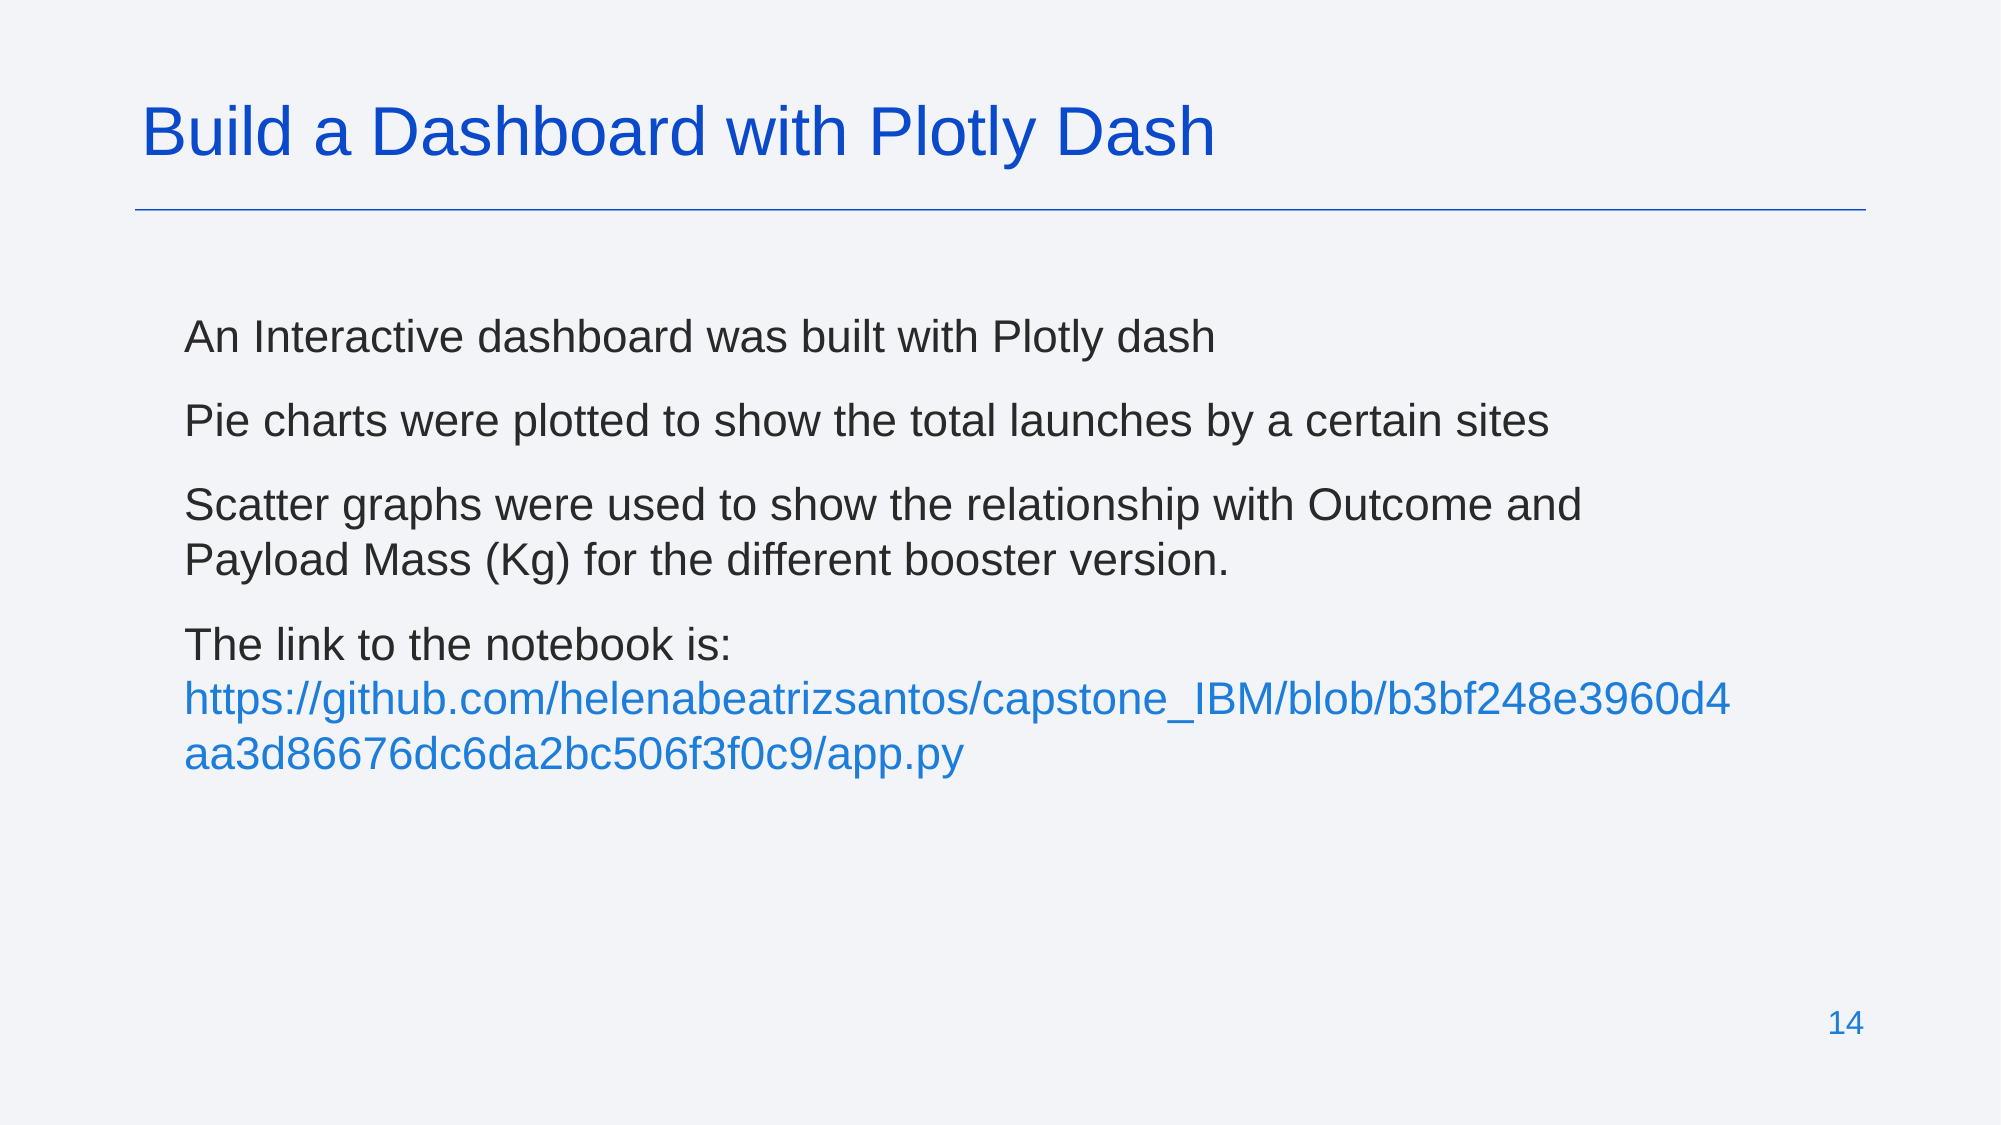

Build a Dashboard with Plotly Dash
An Interactive dashboard was built with Plotly dash
Pie charts were plotted to show the total launches by a certain sites
Scatter graphs were used to show the relationship with Outcome and Payload Mass (Kg) for the different booster version.
The link to the notebook is: https://github.com/helenabeatrizsantos/capstone_IBM/blob/b3bf248e3960d4aa3d86676dc6da2bc506f3f0c9/app.py

14